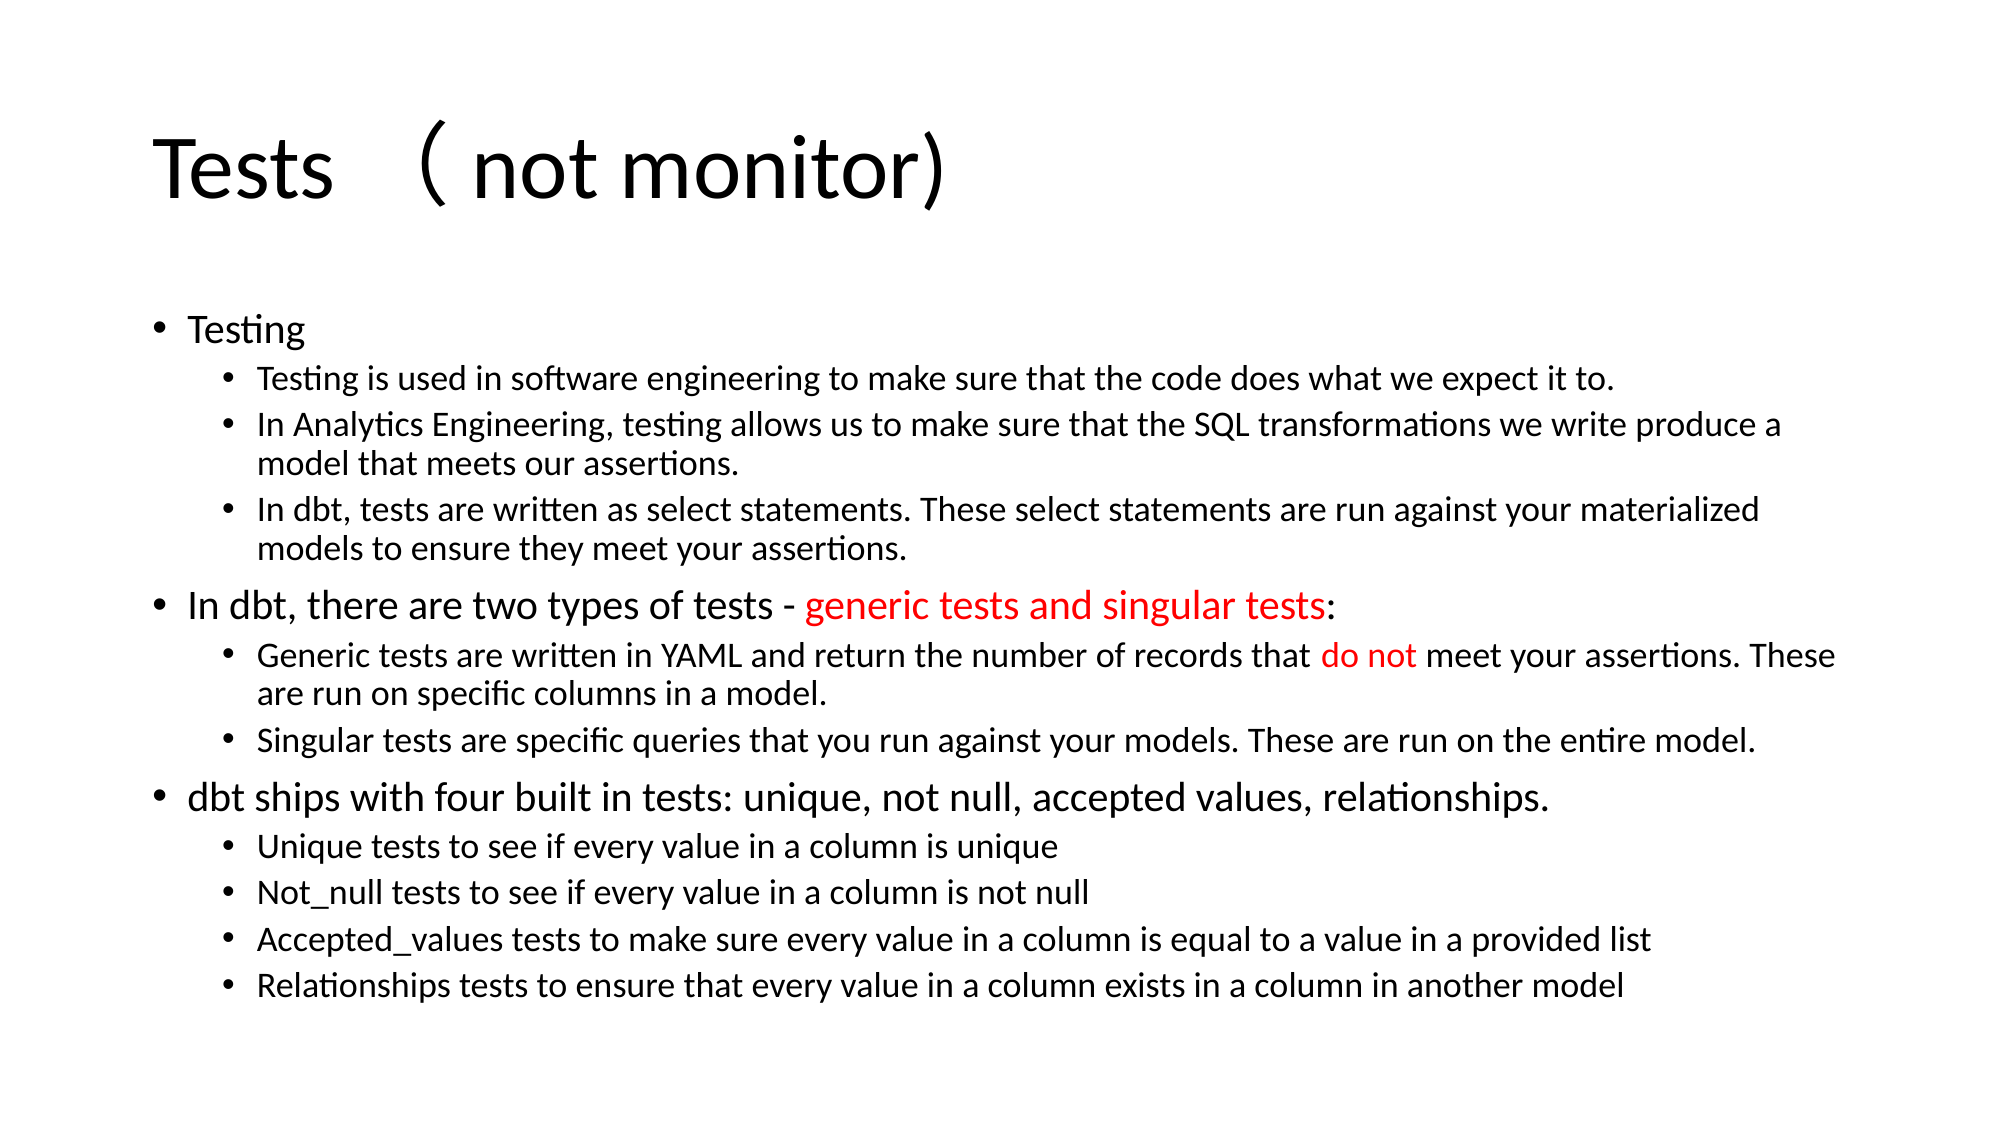

# Tests（not monitor)
Testing
Testing is used in software engineering to make sure that the code does what we expect it to.
In Analytics Engineering, testing allows us to make sure that the SQL transformations we write produce a model that meets our assertions.
In dbt, tests are written as select statements. These select statements are run against your materialized models to ensure they meet your assertions.
In dbt, there are two types of tests - generic tests and singular tests:
Generic tests are written in YAML and return the number of records that do not meet your assertions. These are run on specific columns in a model.
Singular tests are specific queries that you run against your models. These are run on the entire model.
dbt ships with four built in tests: unique, not null, accepted values, relationships.
Unique tests to see if every value in a column is unique
Not_null tests to see if every value in a column is not null
Accepted_values tests to make sure every value in a column is equal to a value in a provided list
Relationships tests to ensure that every value in a column exists in a column in another model